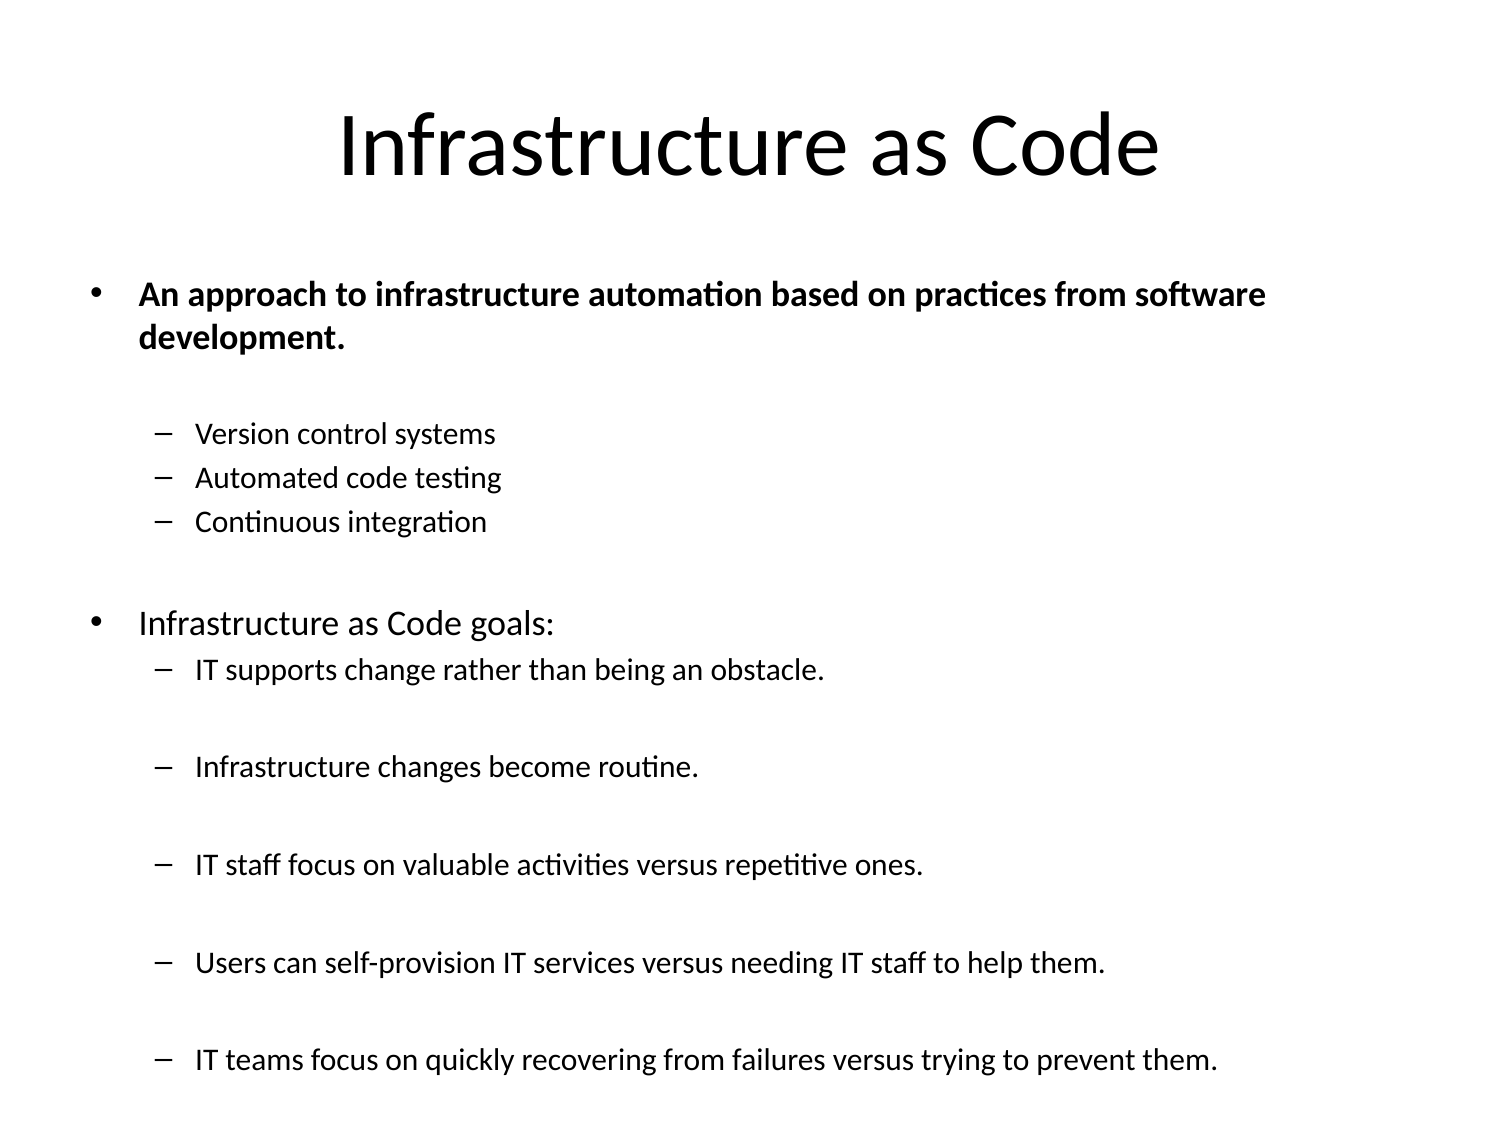

# Infrastructure as Code
An approach to infrastructure automation based on practices from software development.

Version control systems
Automated code testing
Continuous integration

Infrastructure as Code goals:
IT supports change rather than being an obstacle.

Infrastructure changes become routine.

IT staff focus on valuable activities versus repetitive ones.

Users can self-provision IT services versus needing IT staff to help them.

IT teams focus on quickly recovering from failures versus trying to prevent them.